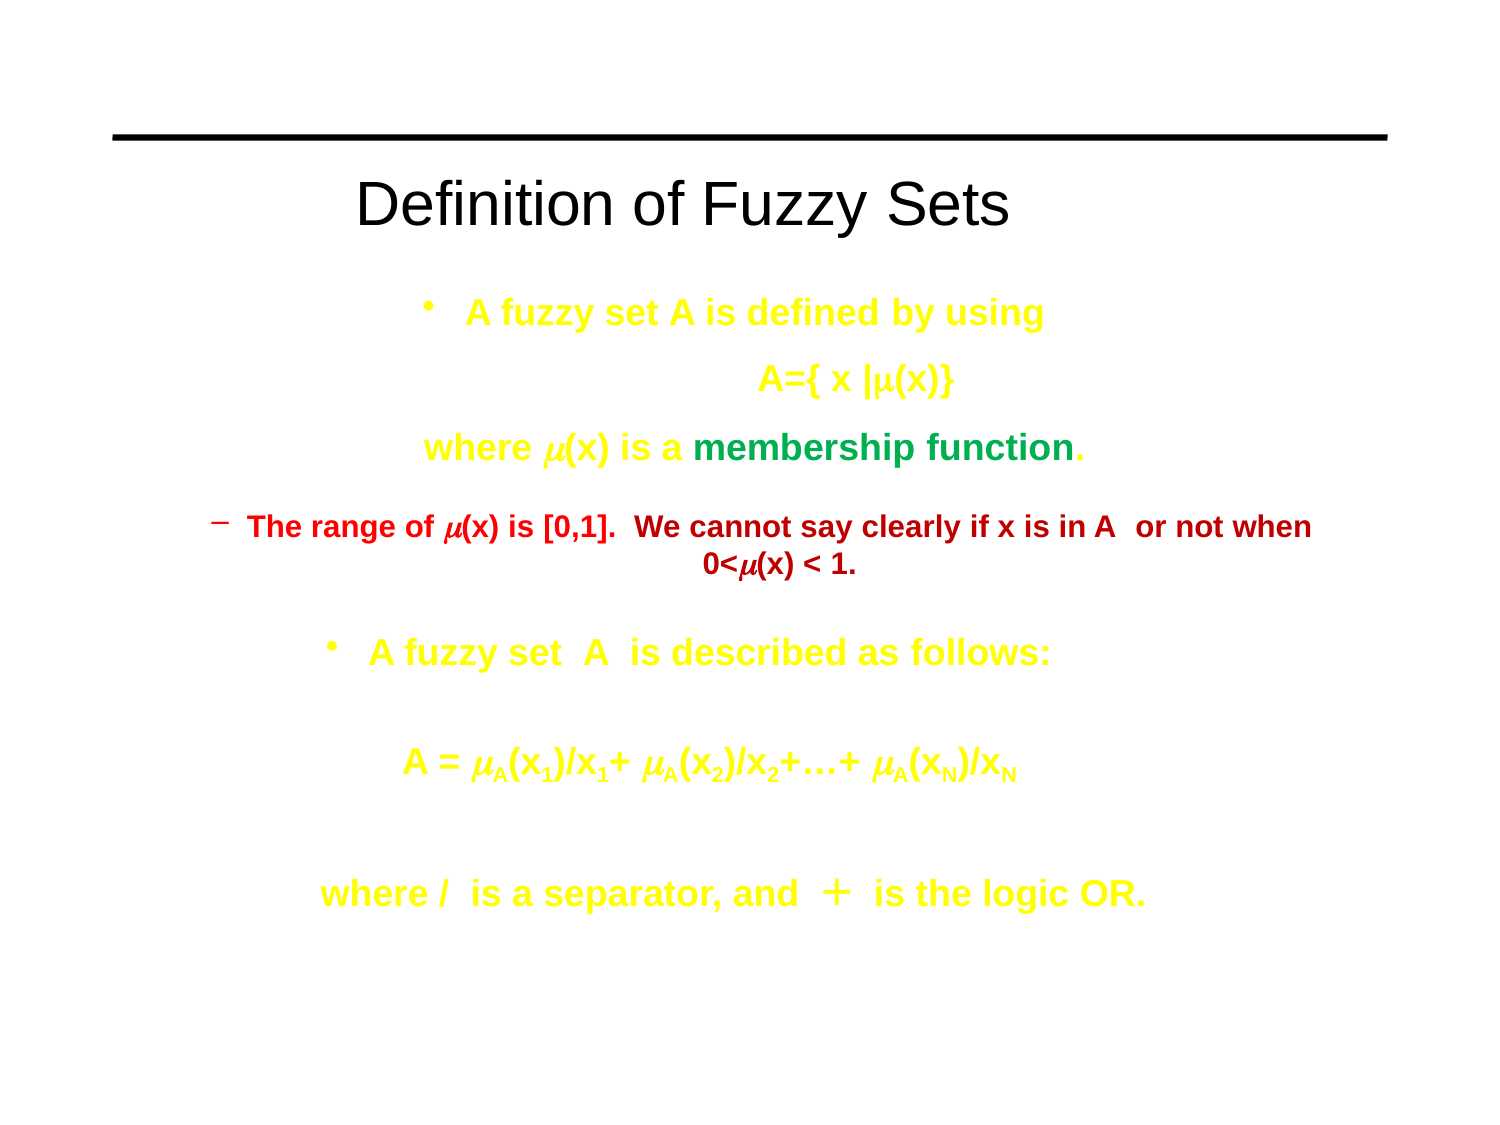

# Definition of Fuzzy Sets
A fuzzy set A is defined by using
A={ x |μ(x)}
where μ(x) is a membership function.

The range of μ(x) is [0,1].  We cannot say clearly if x is in A   or not when 0<μ(x) < 1.

A fuzzy set  A  is described as follows:

A = μA(x1)/x1+ μA(x2)/x2+…+ μA(xN)/xN

where /	is a separator, and ＋ is the logic OR.